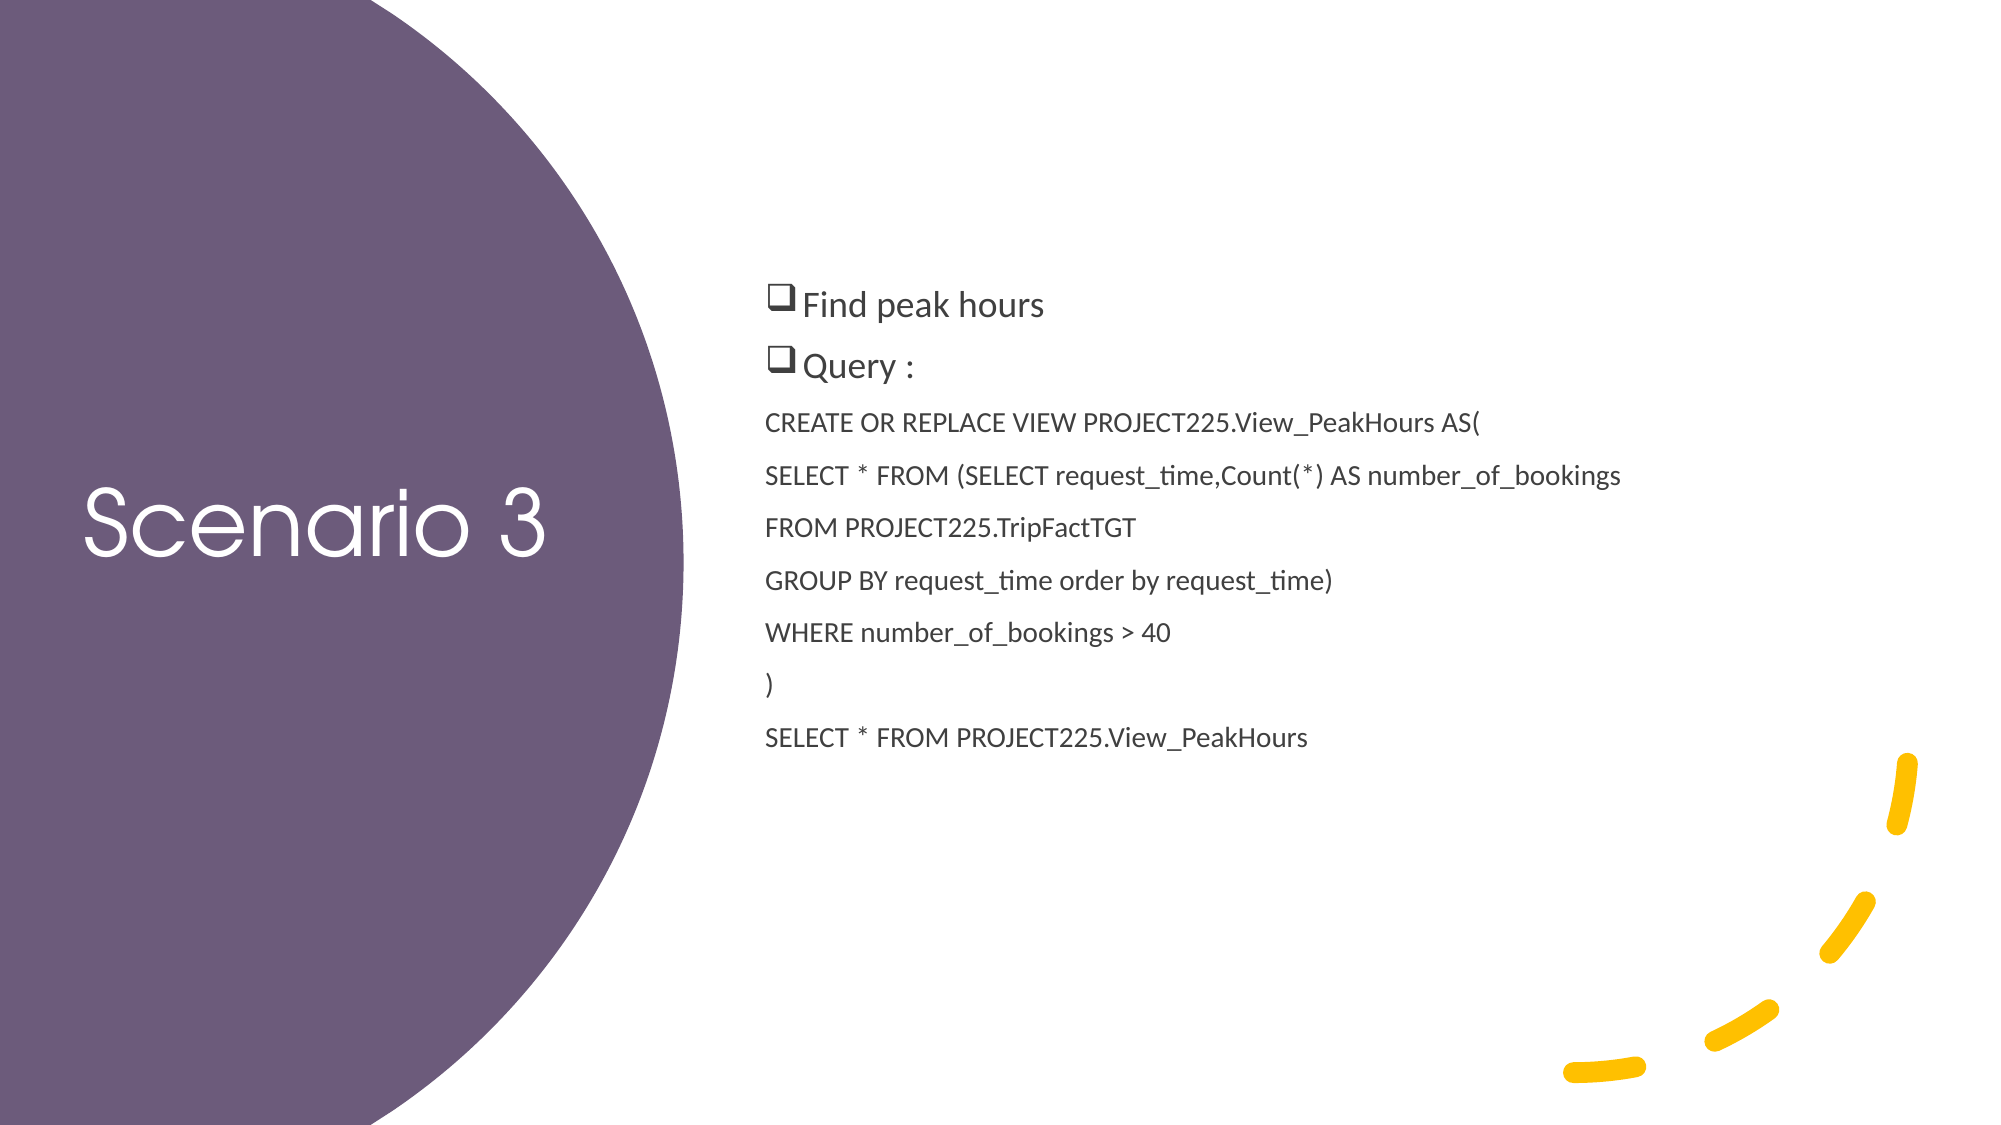

Find peak hours
Query :
CREATE OR REPLACE VIEW PROJECT225.View_PeakHours AS(
SELECT * FROM (SELECT request_time,Count(*) AS number_of_bookings
FROM PROJECT225.TripFactTGT
GROUP BY request_time order by request_time)
WHERE number_of_bookings > 40
)
SELECT * FROM PROJECT225.View_PeakHours

# Scenario 3